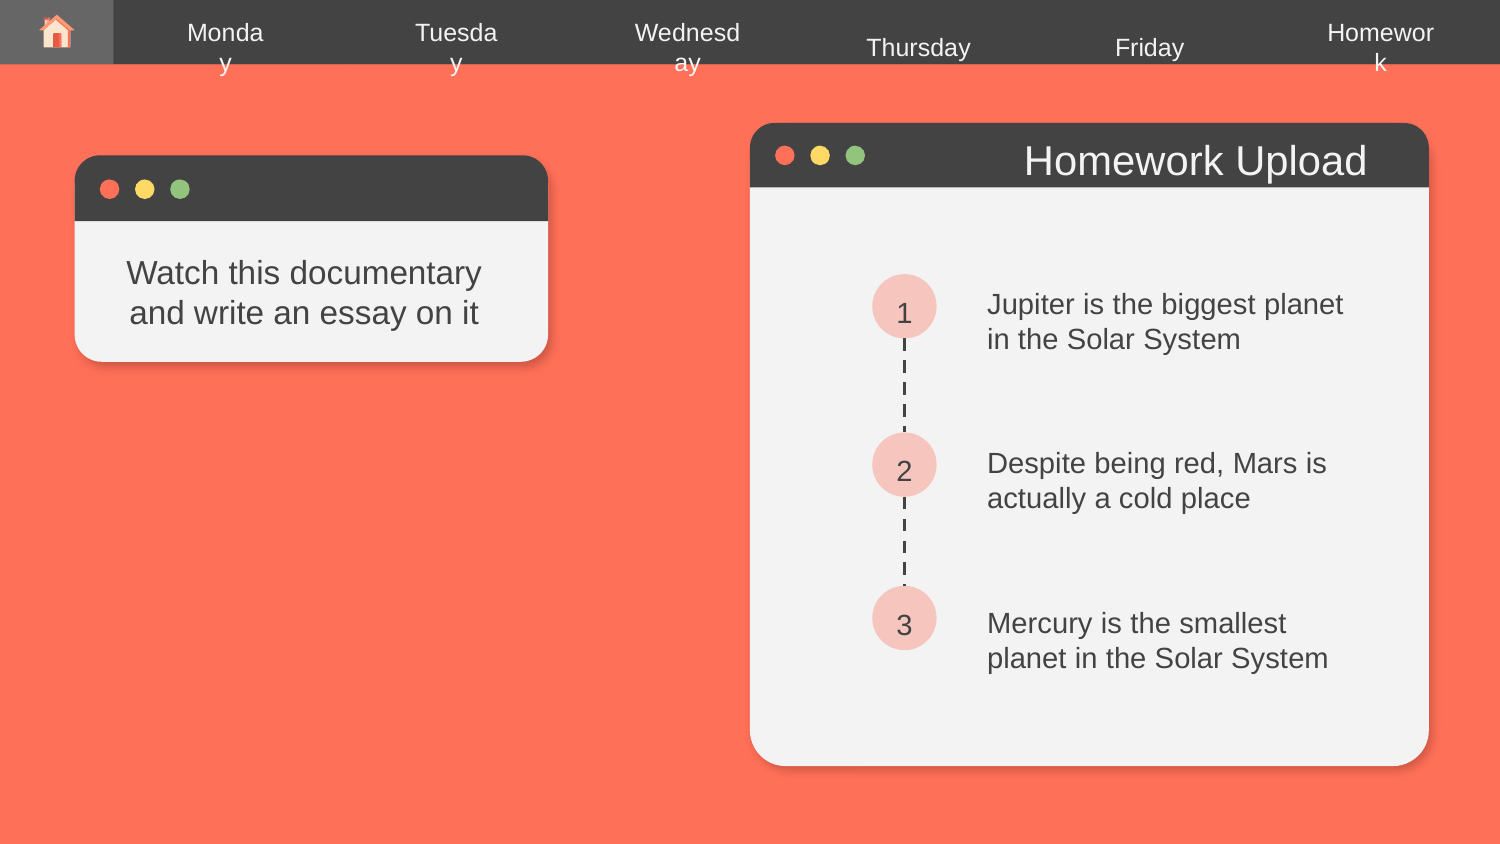

Thursday
Monday
Tuesday
Wednesday
Friday
Homework

# Homework Upload

Watch this documentary and write an essay on it
Jupiter is the biggest planet in the Solar System

1
Despite being red, Mars is actually a cold place

2
Mercury is the smallest planet in the Solar System

3